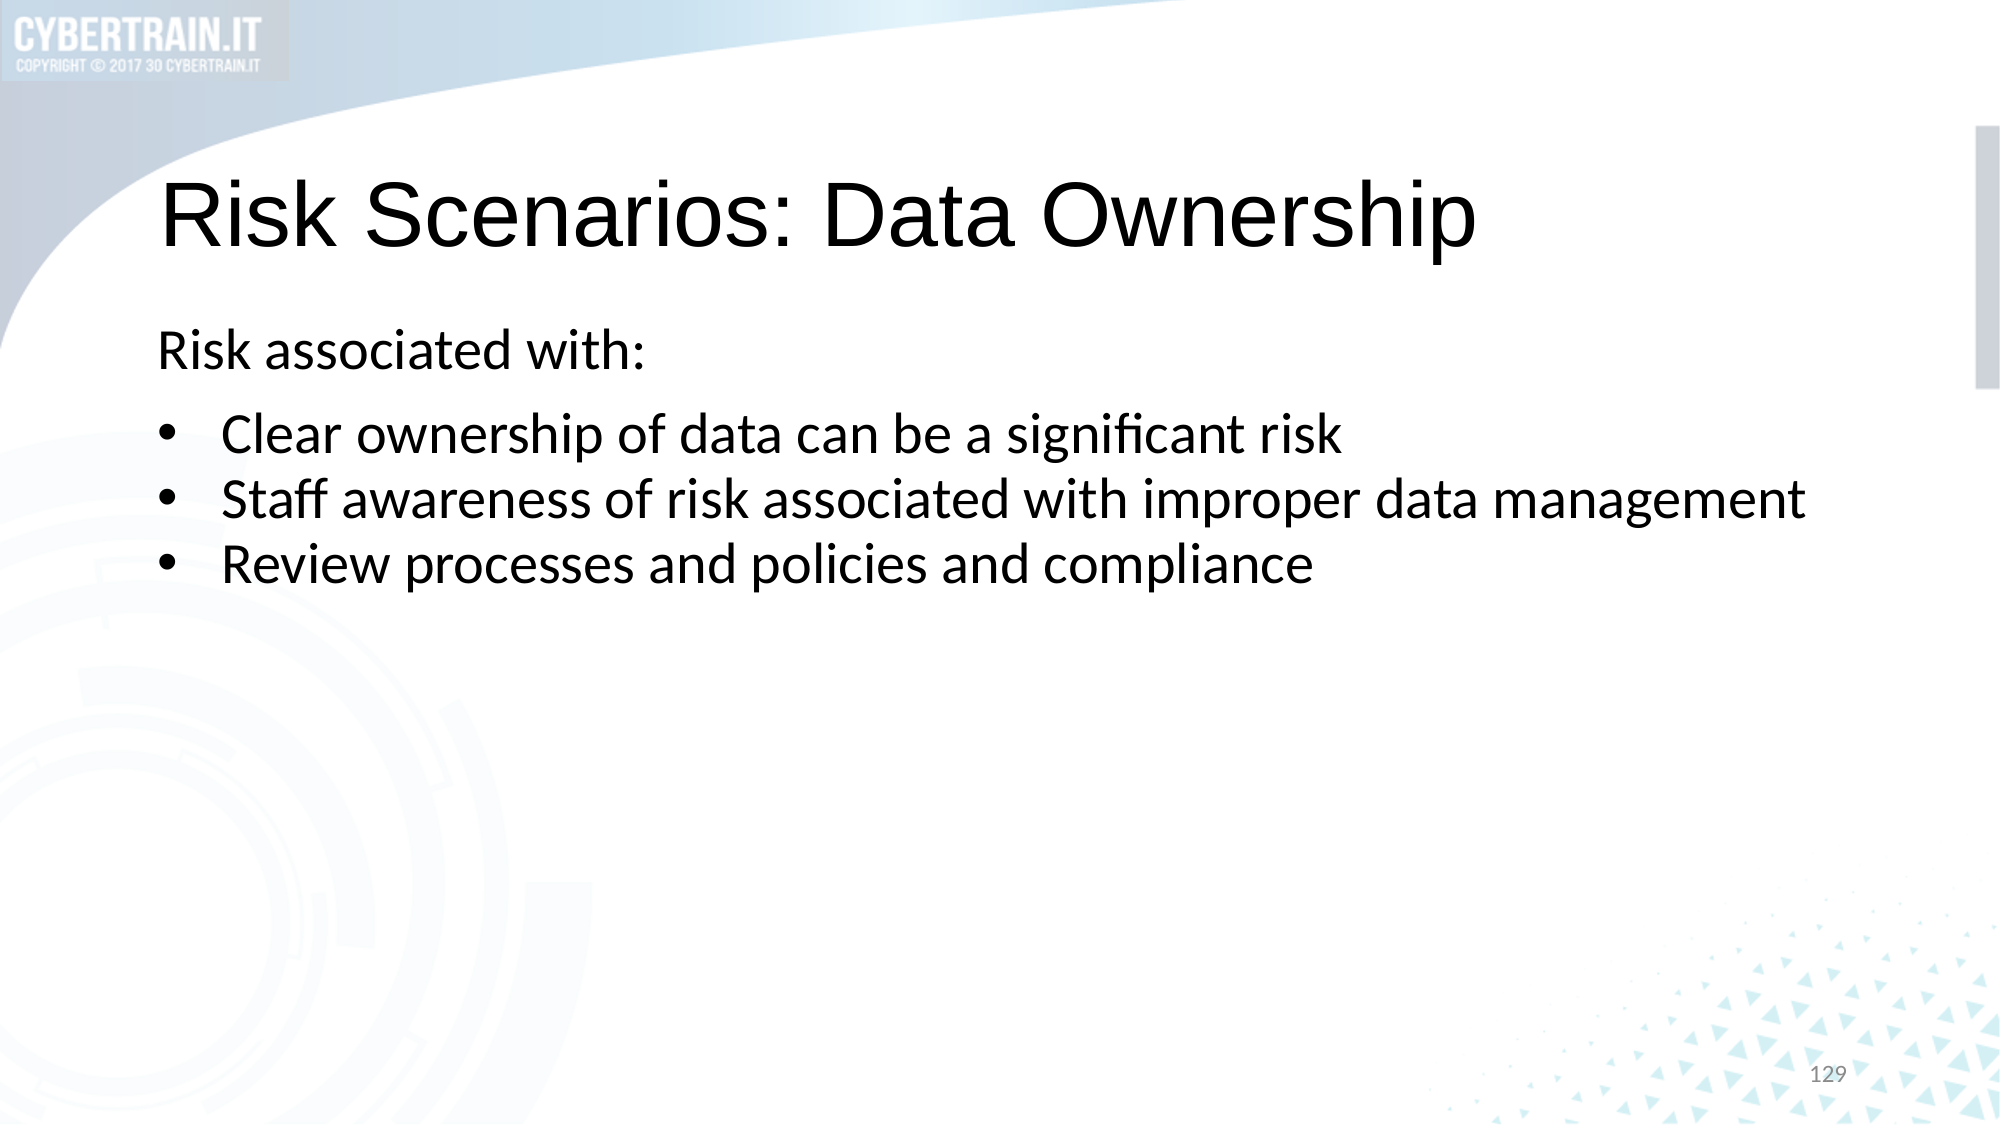

# Risk Scenarios: Data Ownership

Risk associated with:
Clear ownership of data can be a significant risk
Staff awareness of risk associated with improper data management
Review processes and policies and compliance

129